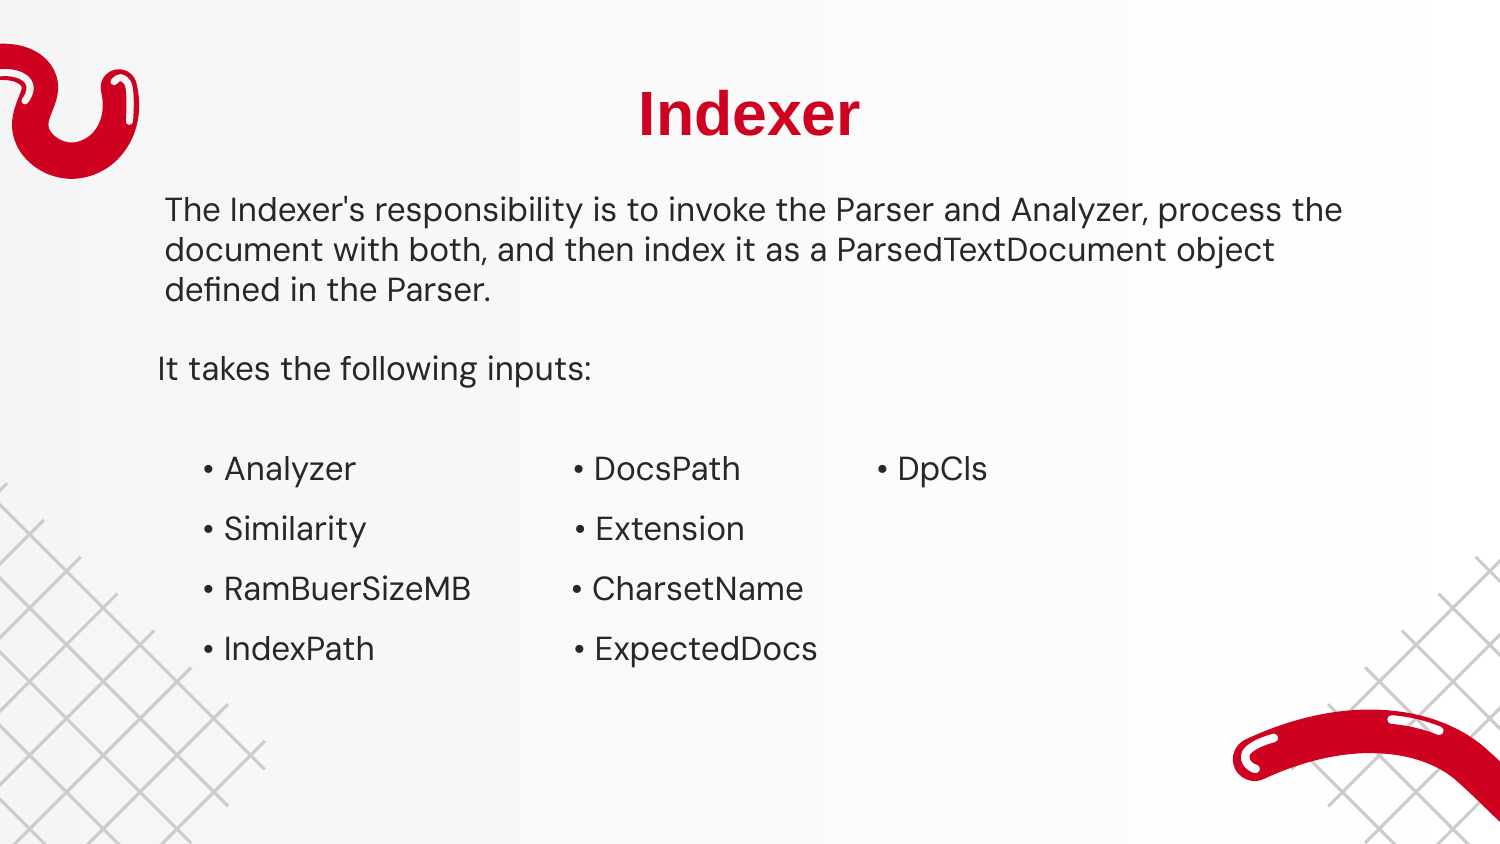

# Indexer
The Indexer's responsibility is to invoke the Parser and Analyzer, process the document with both, and then index it as a ParsedTextDocument object defined in the Parser.

  It takes the following inputs:
       • Analyzer                        • DocsPath               • DpCls
       • Similarity                       • Extension
       • RamBuerSizeMB           • CharsetName
       • IndexPath                      • ExpectedDocs